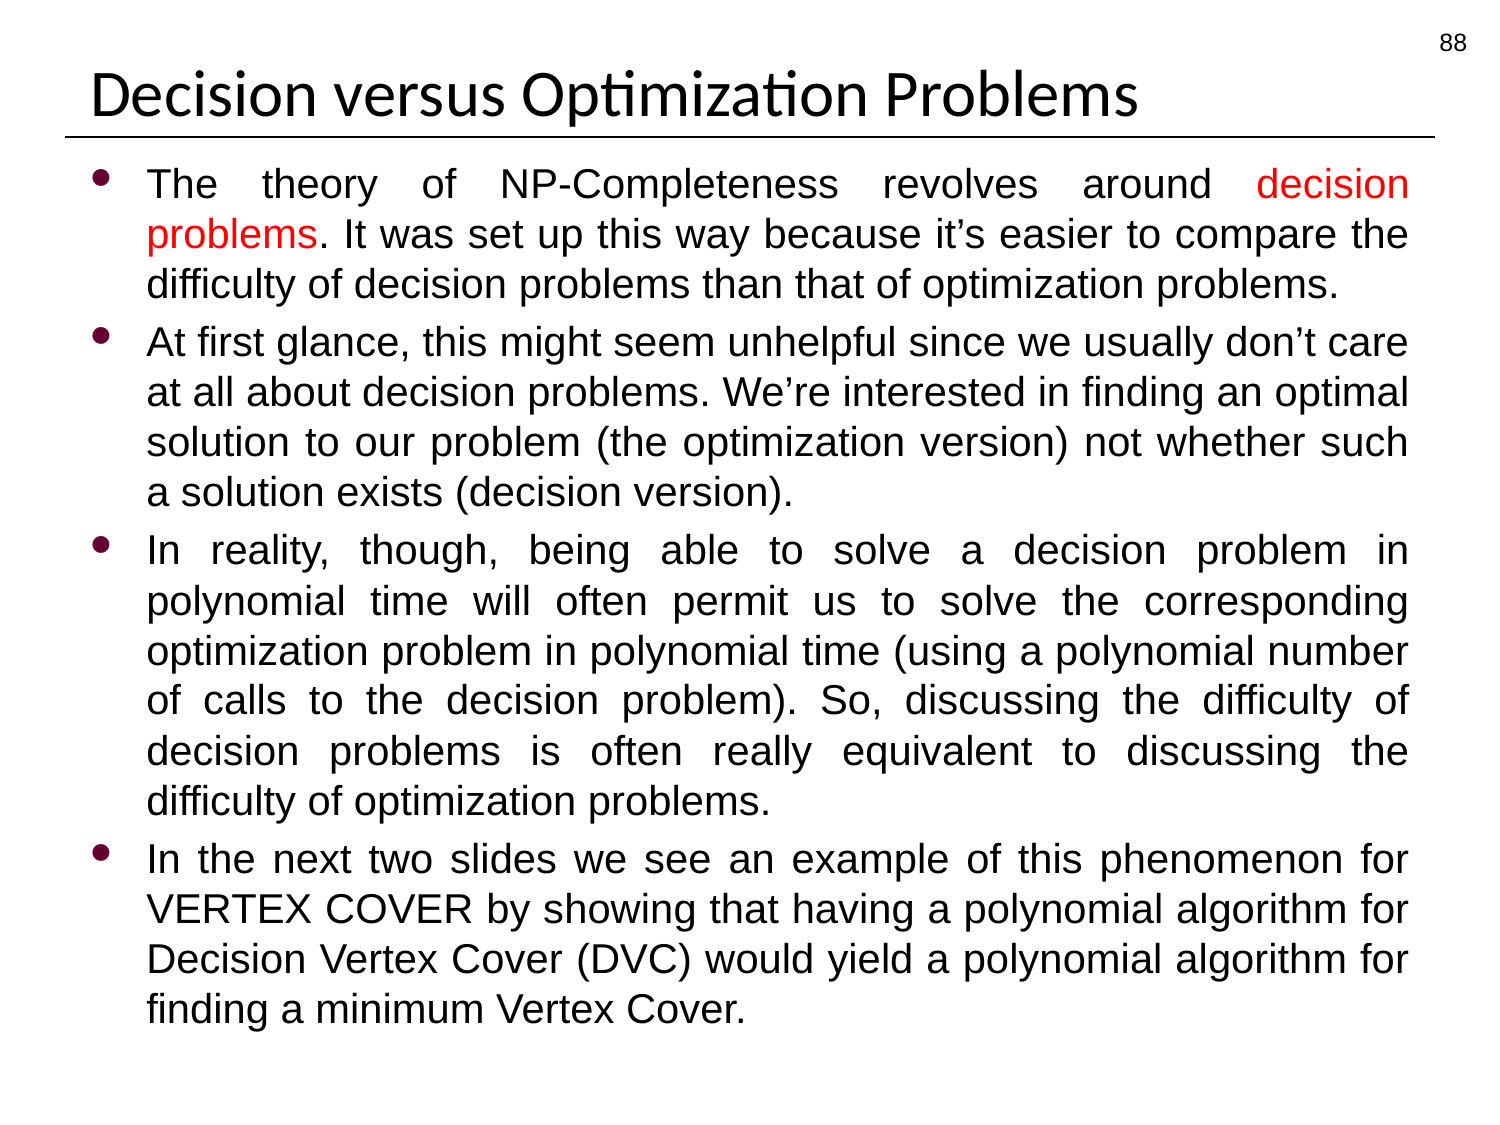

88
# Decision versus Optimization Problems
The theory of NP-Completeness revolves around decision problems. It was set up this way because it’s easier to compare the difficulty of decision problems than that of optimization problems.
At first glance, this might seem unhelpful since we usually don’t care at all about decision problems. We’re interested in finding an optimal solution to our problem (the optimization version) not whether such a solution exists (decision version).
In reality, though, being able to solve a decision problem in polynomial time will often permit us to solve the corresponding optimization problem in polynomial time (using a polynomial number of calls to the decision problem). So, discussing the difficulty of decision problems is often really equivalent to discussing the difficulty of optimization problems.
In the next two slides we see an example of this phenomenon for VERTEX COVER by showing that having a polynomial algorithm for Decision Vertex Cover (DVC) would yield a polynomial algorithm for finding a minimum Vertex Cover.